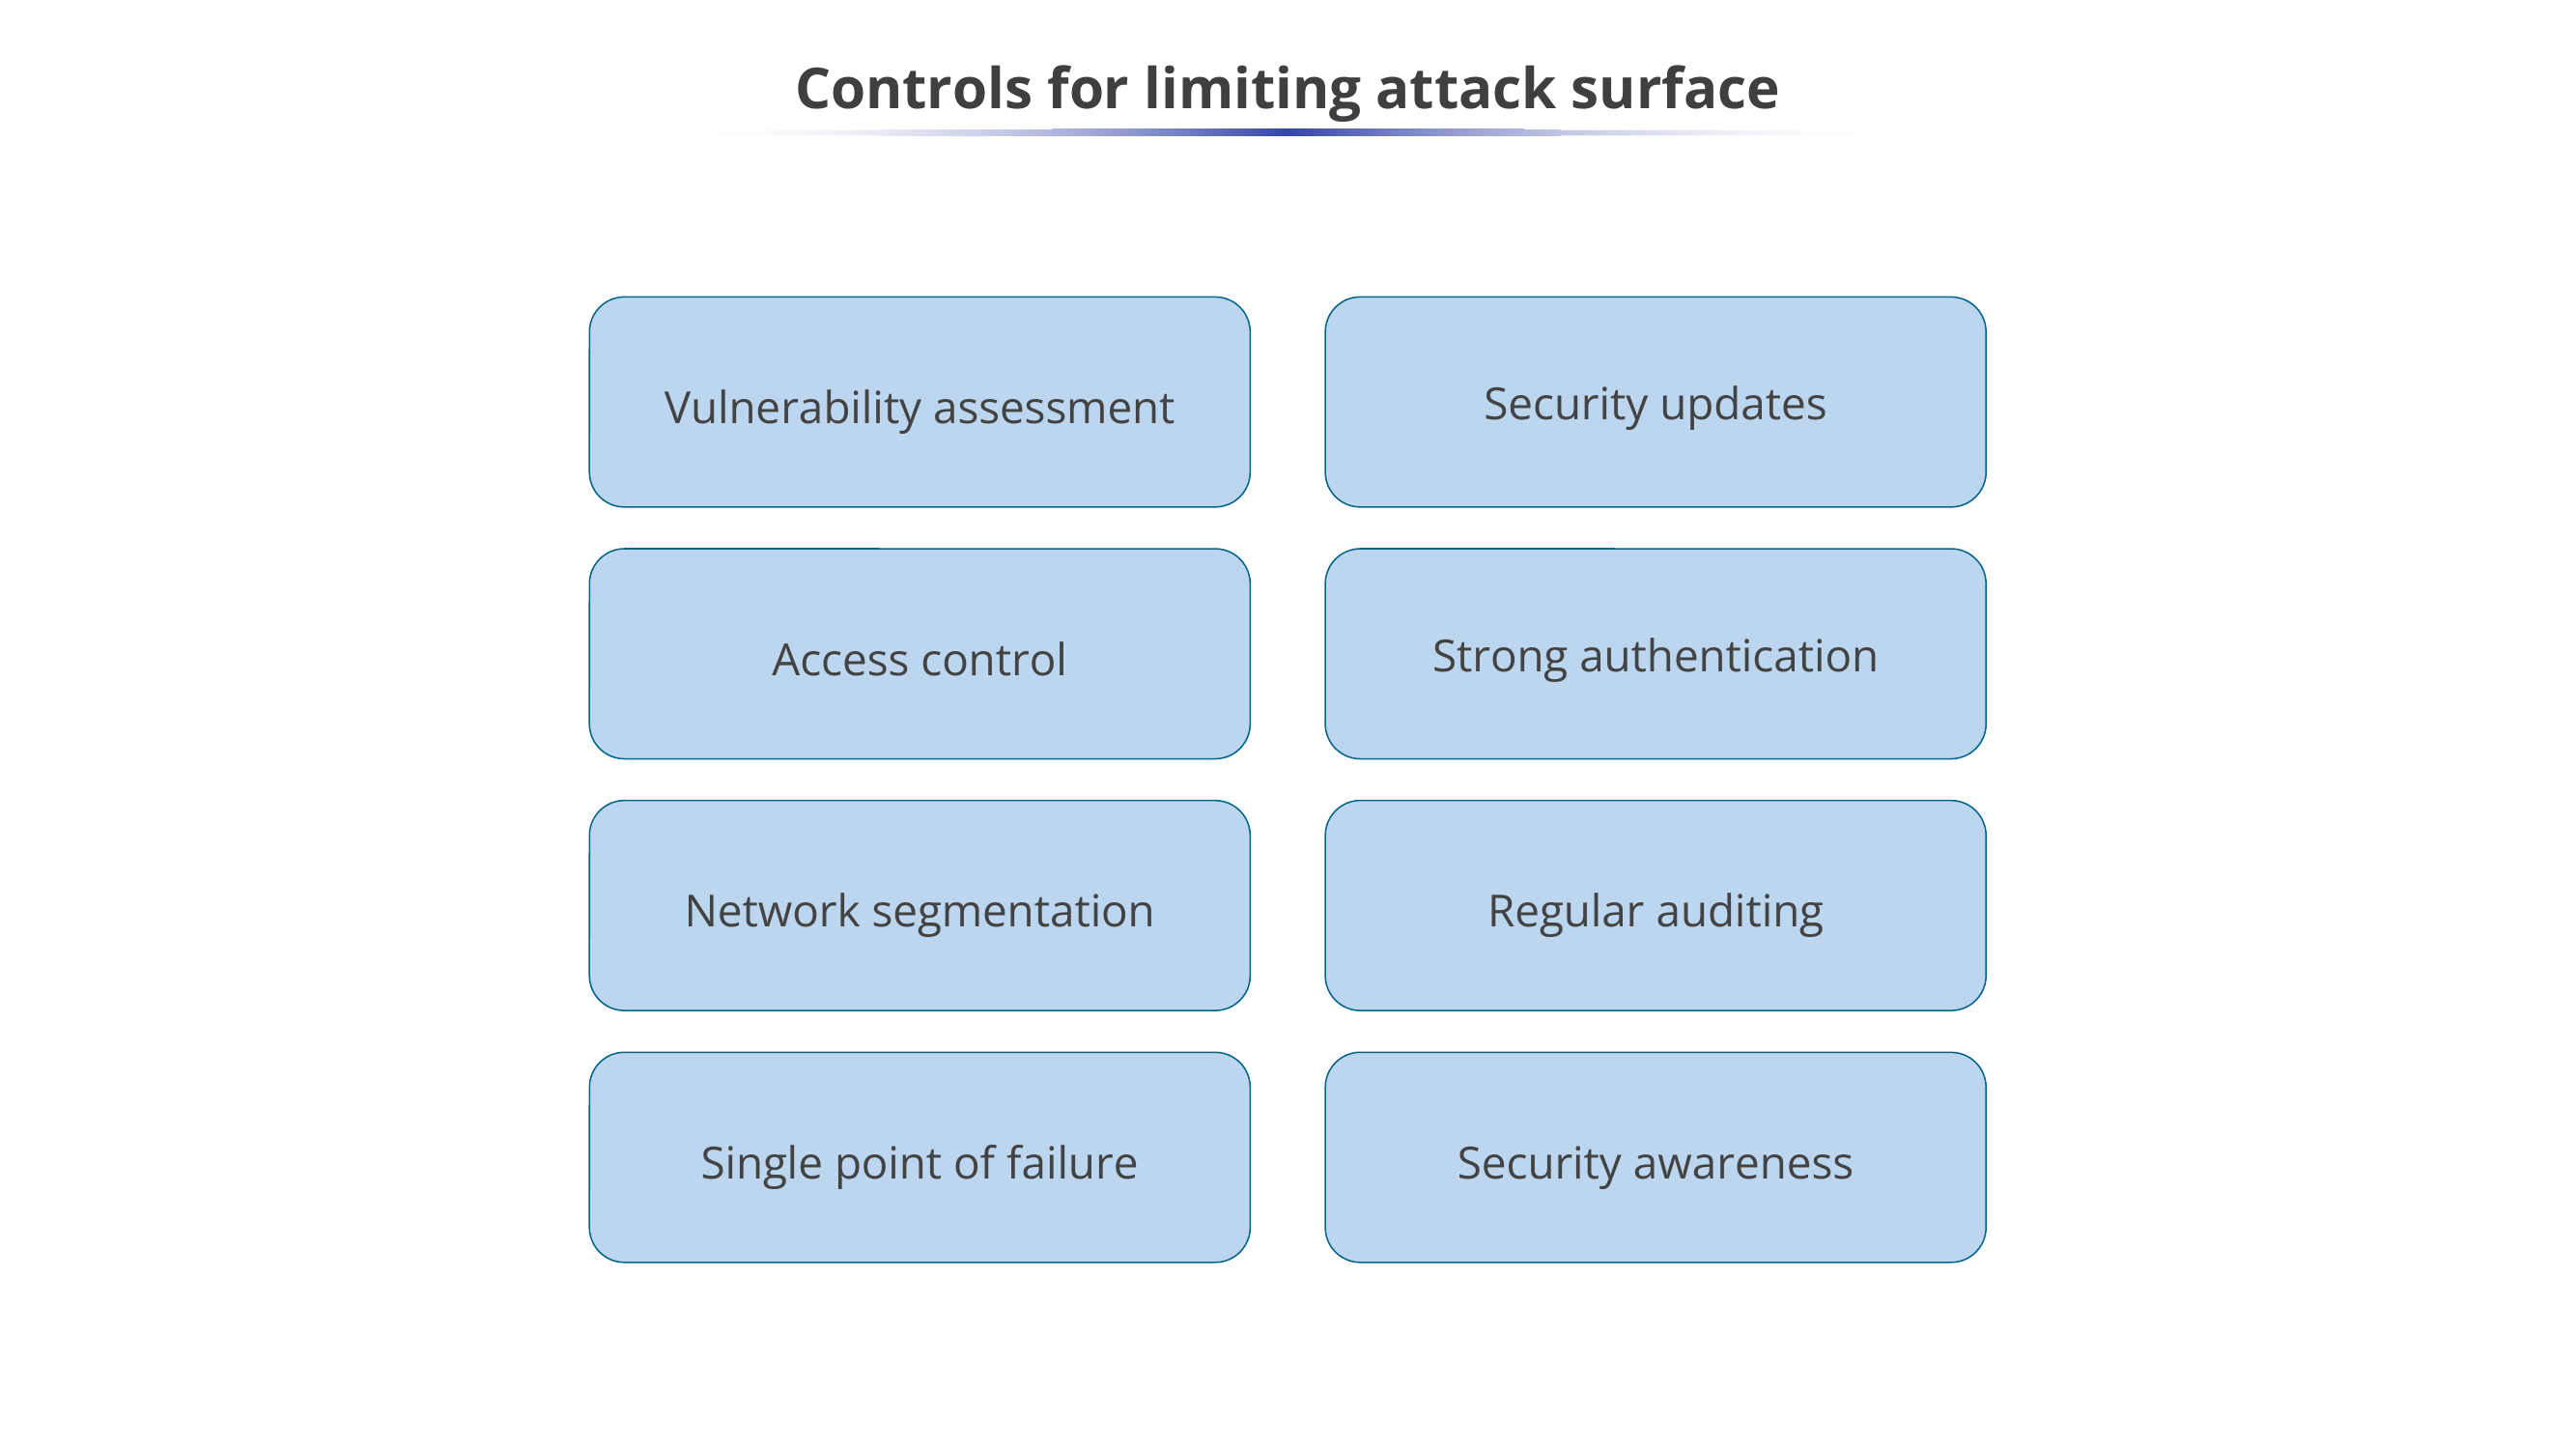

# Controls for limiting attack surface

Vulnerability assessment

Security updates

Access control

Strong authentication

Network segmentation
Regular auditing
Single point of failure
Security awareness